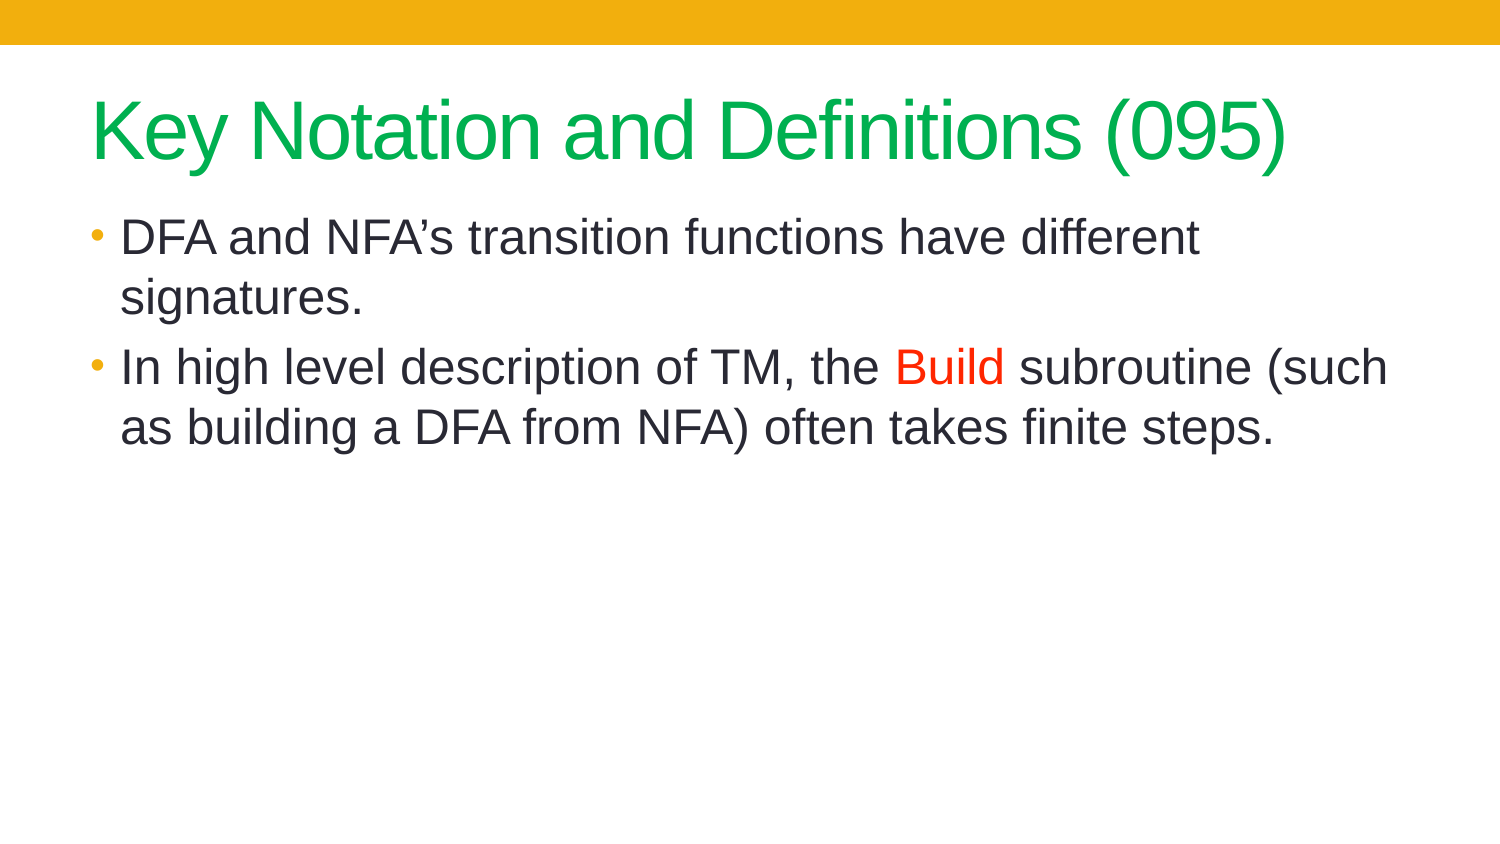

# Key Notation and Definitions (095)
DFA and NFA’s transition functions have different signatures.
In high level description of TM, the Build subroutine (such as building a DFA from NFA) often takes finite steps.